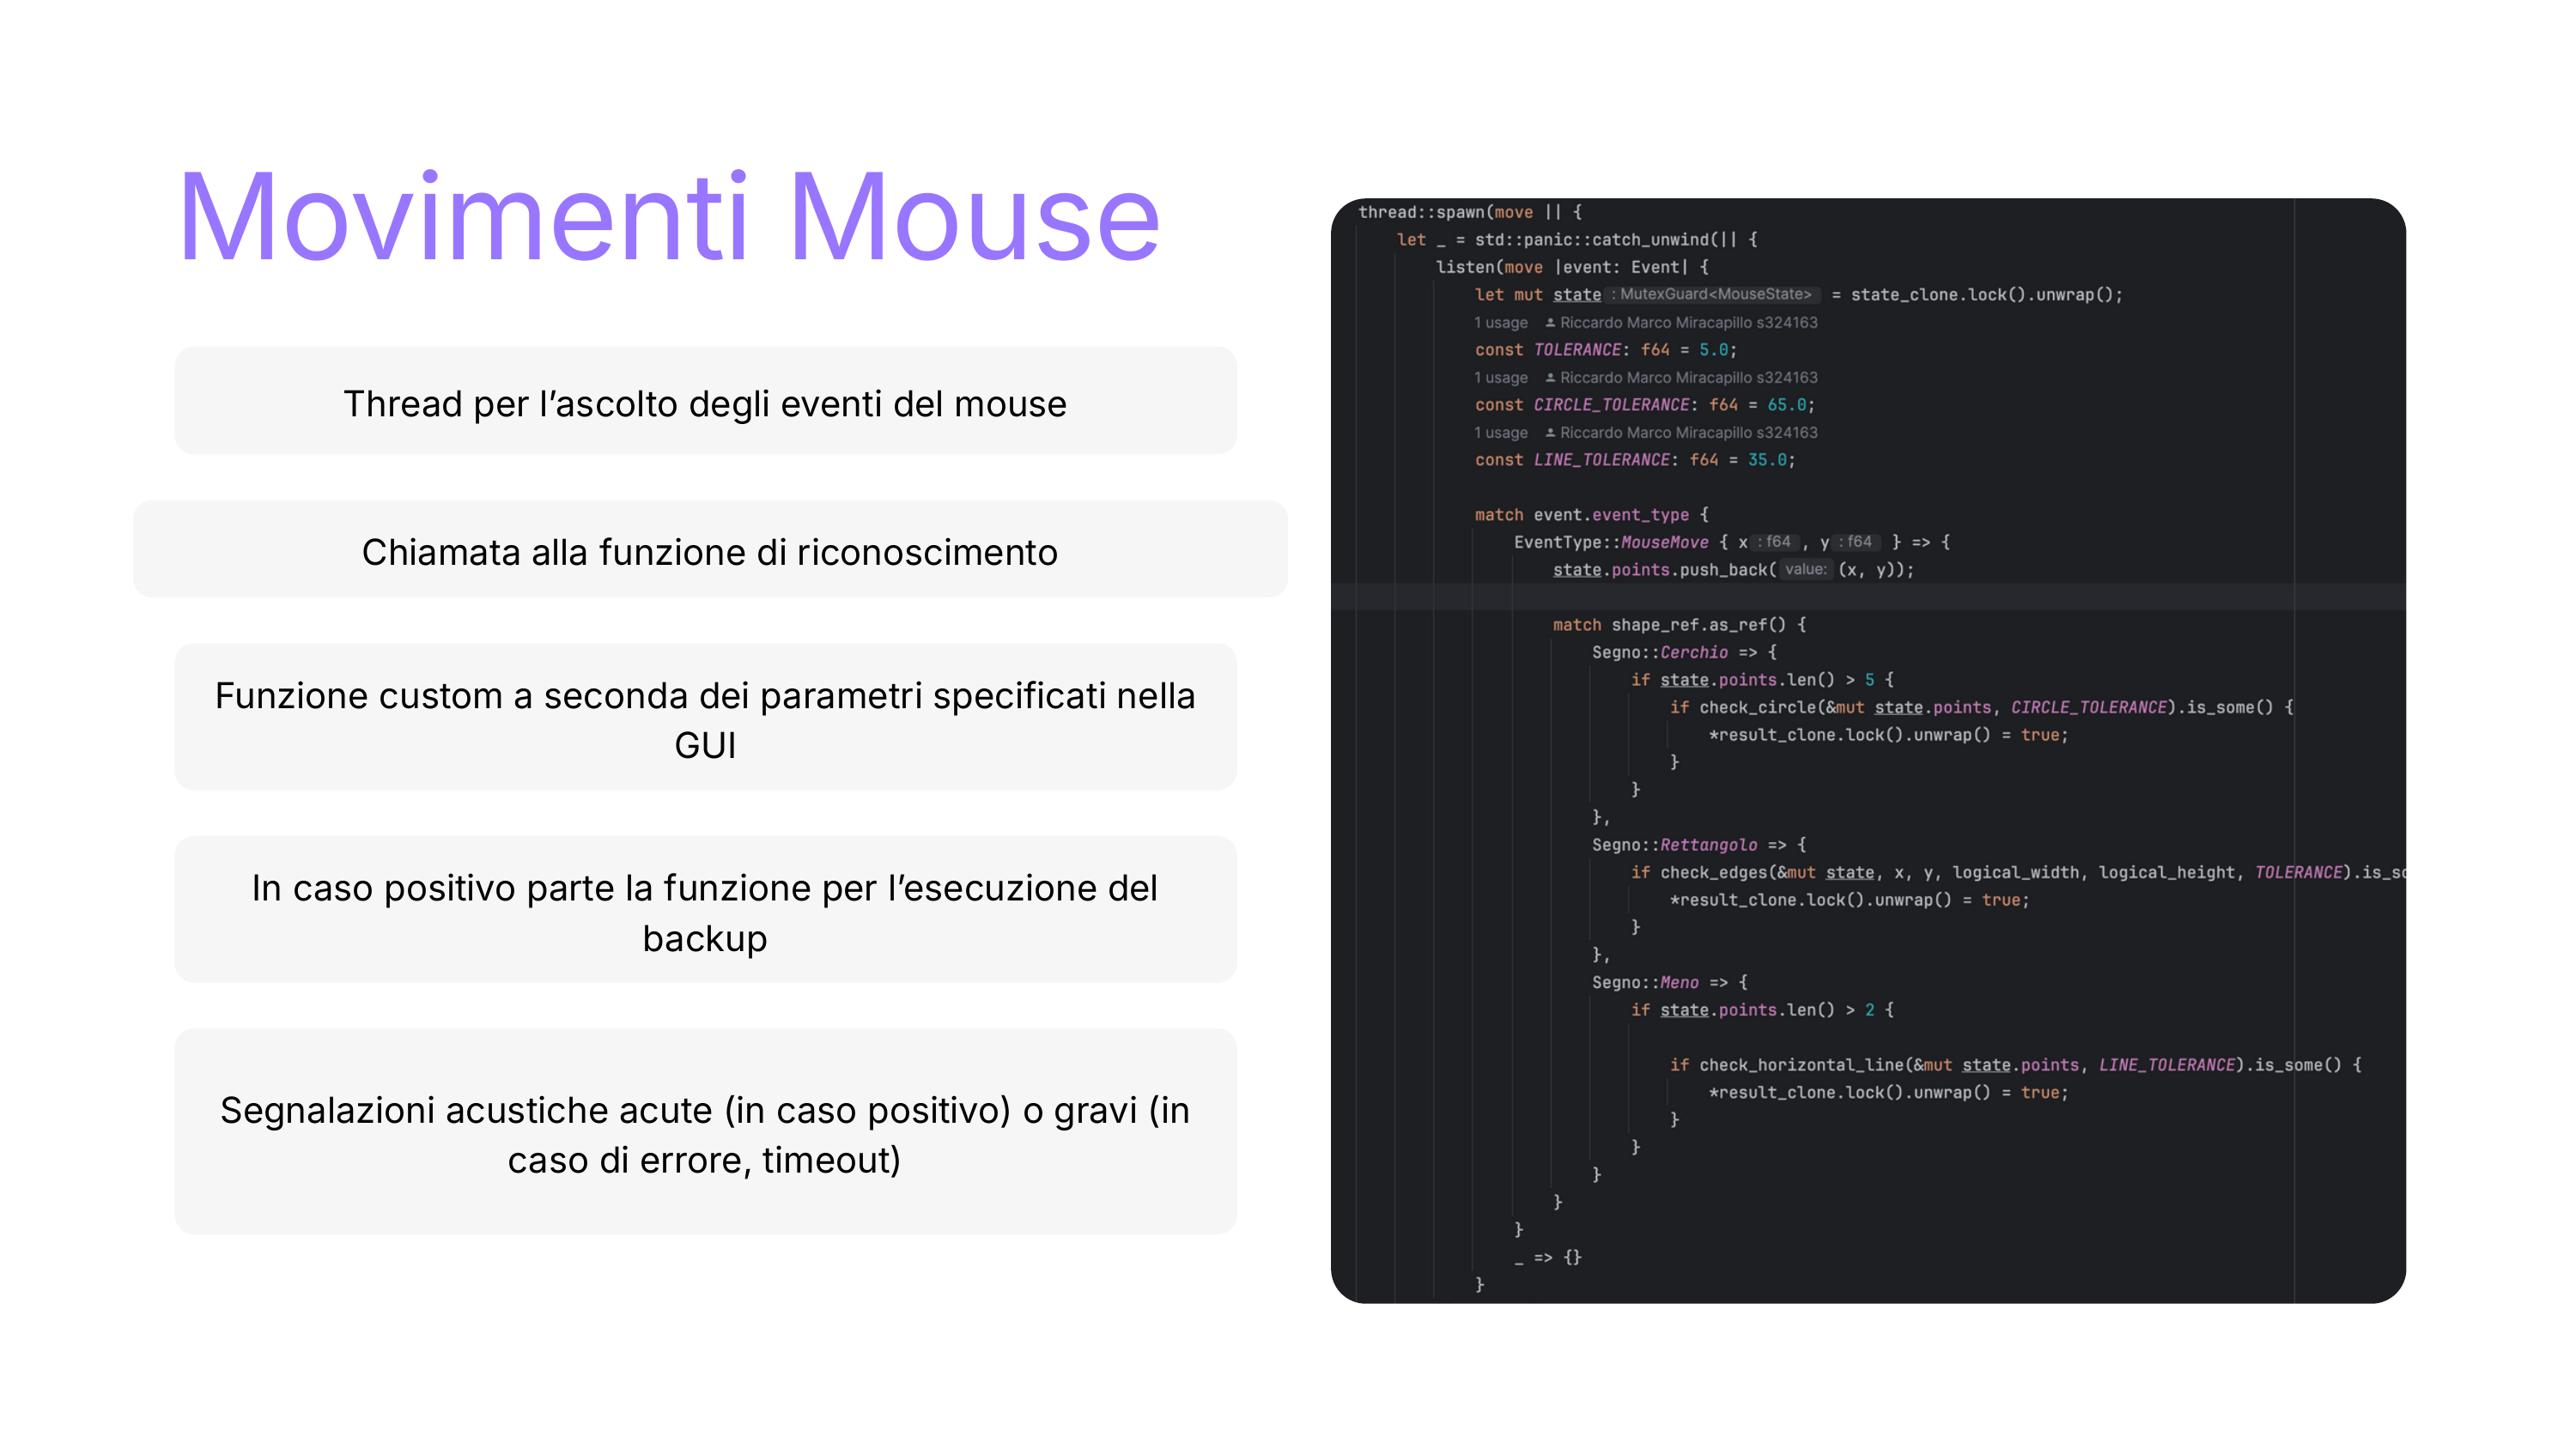

Movimenti Mouse

Thread per l’ascolto degli eventi del mouse

Chiamata alla funzione di riconoscimento

Funzione custom a seconda dei parametri specificati nella GUI

In caso positivo parte la funzione per l’esecuzione del backup

Segnalazioni acustiche acute (in caso positivo) o gravi (in caso di errore, timeout)